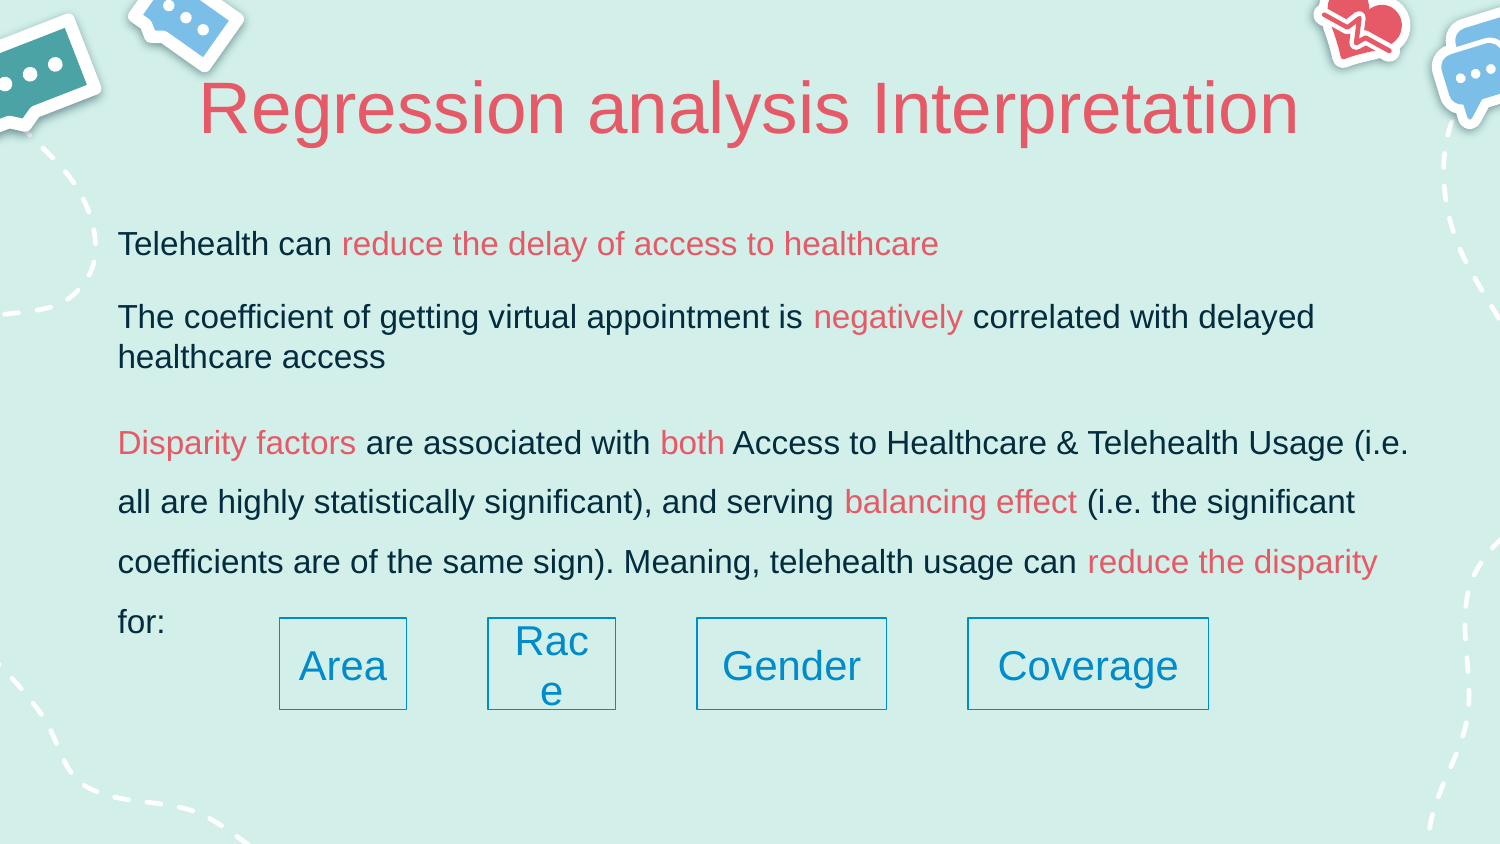

# Regression analysis Interpretation
Telehealth can reduce the delay of access to healthcare
The coefficient of getting virtual appointment is negatively correlated with delayed healthcare access
Disparity factors are associated with both Access to Healthcare & Telehealth Usage (i.e. all are highly statistically significant), and serving balancing effect (i.e. the significant coefficients are of the same sign). Meaning, telehealth usage can reduce the disparity for:

Gender
Coverage
Area
Race